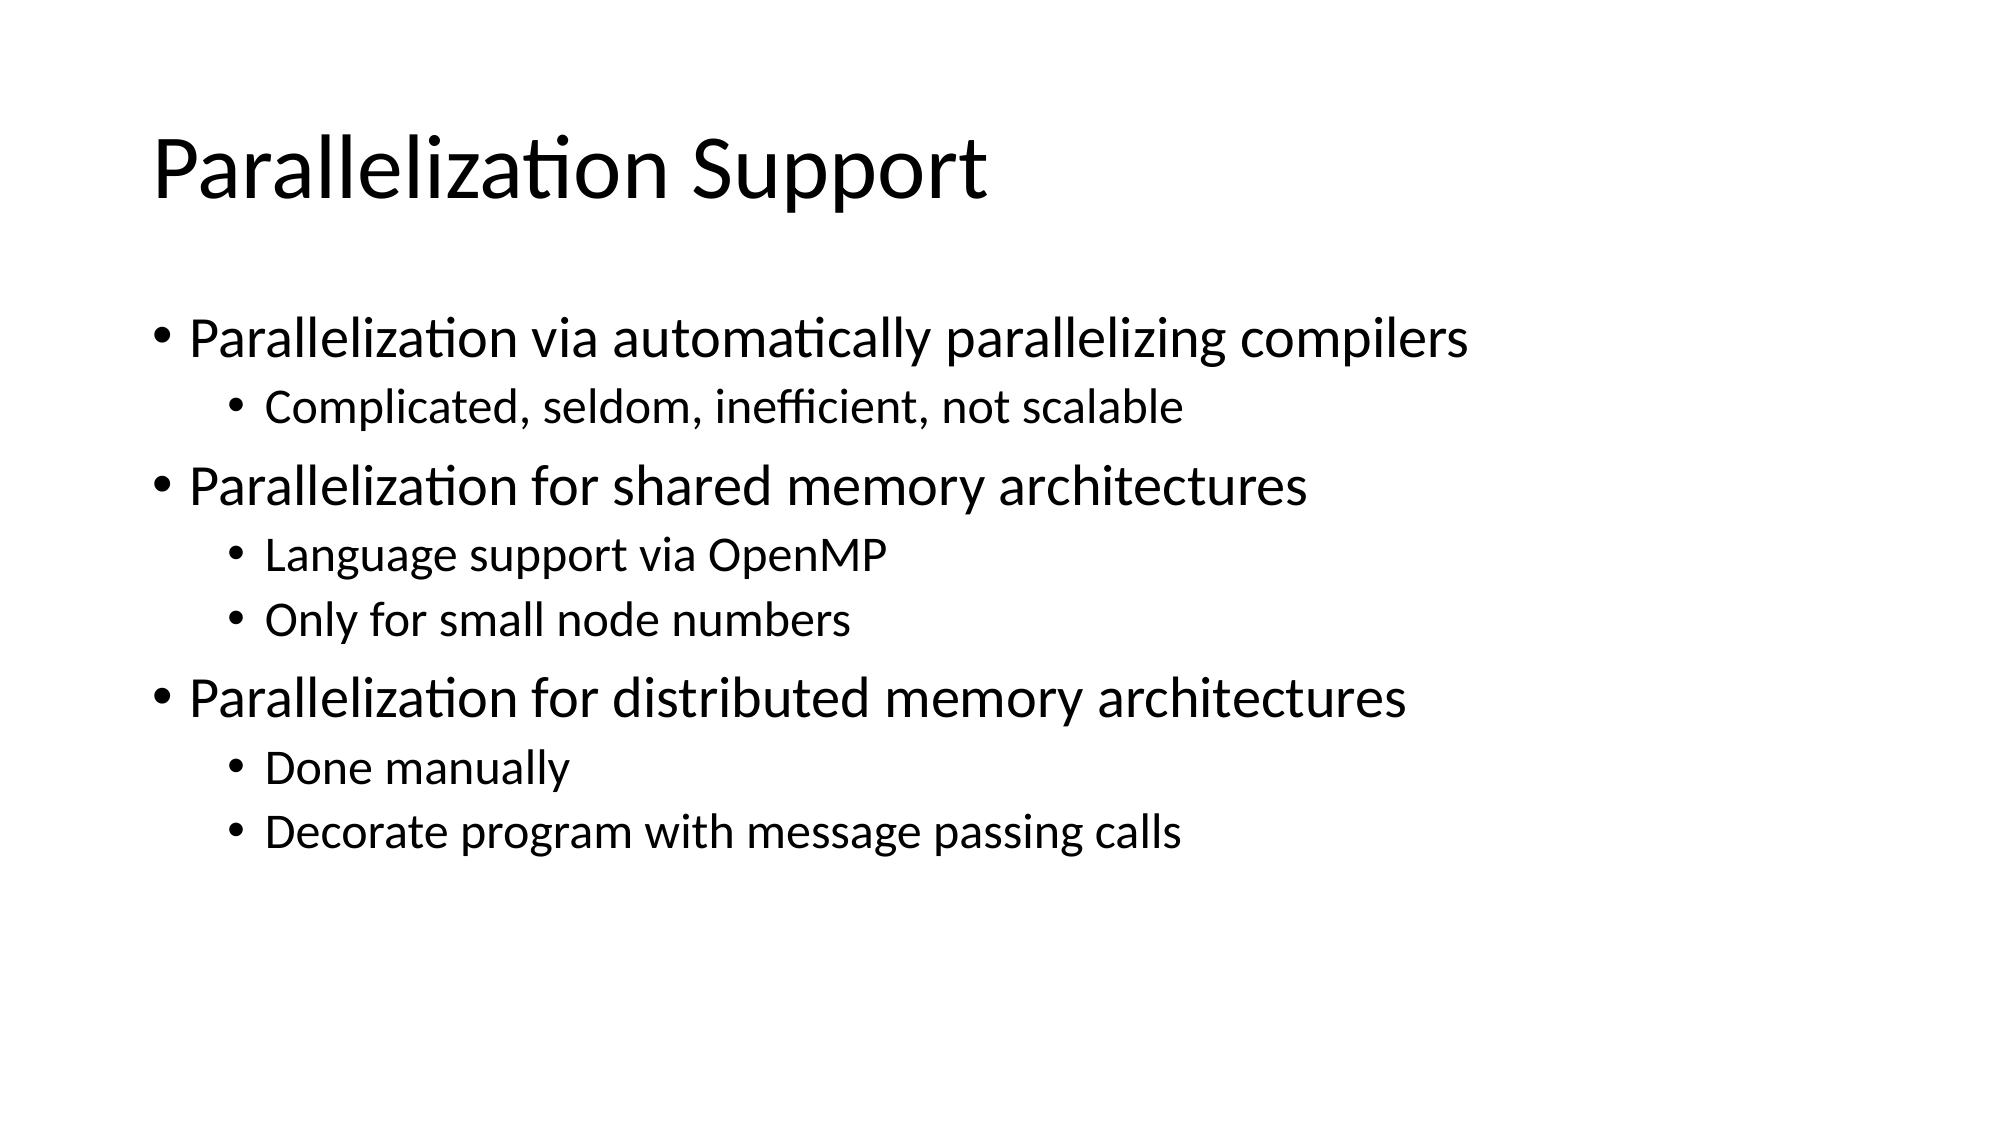

# Parallelization Support
Parallelization via automatically parallelizing compilers
Complicated, seldom, inefficient, not scalable
Parallelization for shared memory architectures
Language support via OpenMP
Only for small node numbers
Parallelization for distributed memory architectures
Done manually
Decorate program with message passing calls